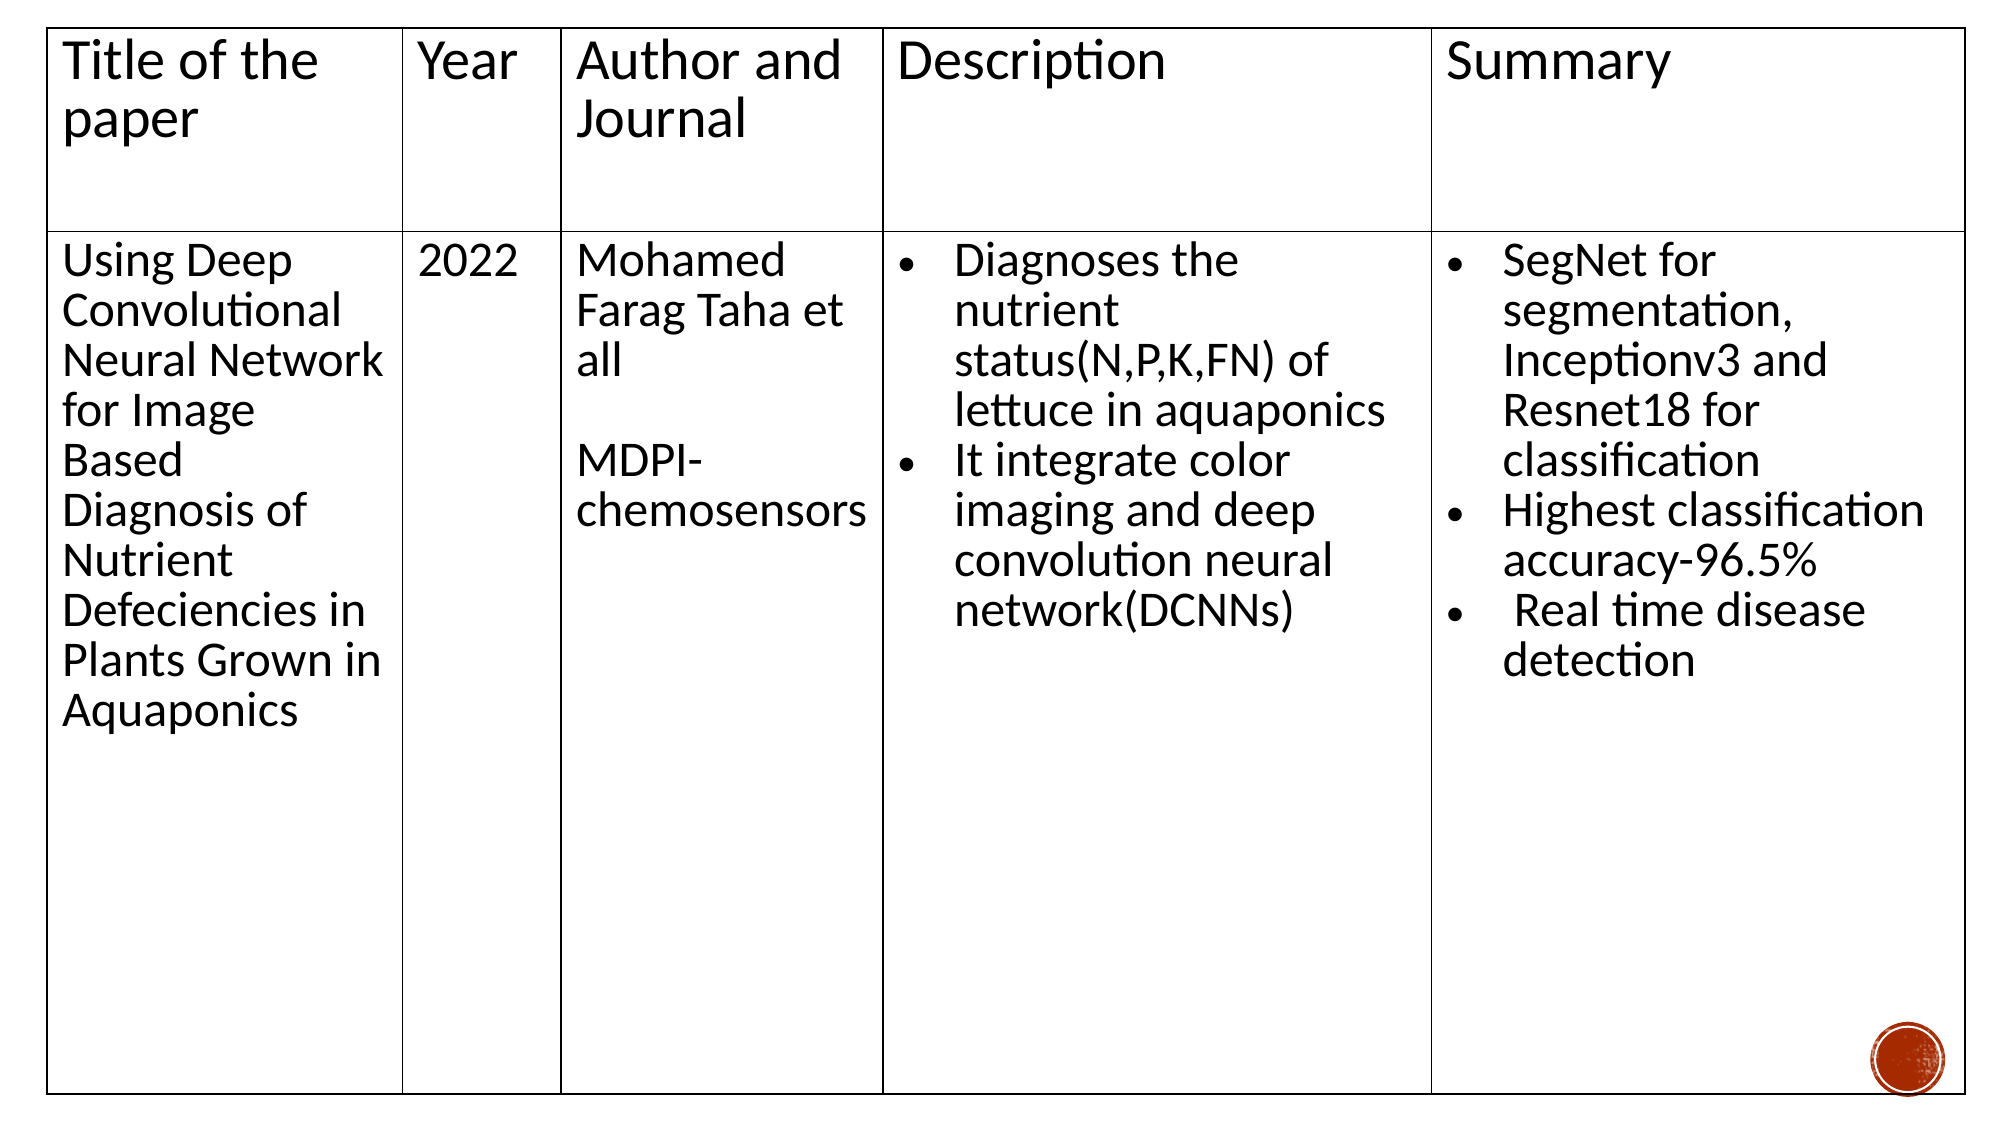

| Title of the paper | Year | Author and Journal | Description | Summary |
| --- | --- | --- | --- | --- |
| Using Deep Convolutional Neural Network for Image Based Diagnosis of Nutrient Defeciencies in Plants Grown in Aquaponics | 2022 | Mohamed Farag Taha et all MDPI-chemosensors | Diagnoses the nutrient status(N,P,K,FN) of lettuce in aquaponics It integrate color imaging and deep convolution neural network(DCNNs) | SegNet for segmentation, Inceptionv3 and Resnet18 for classification Highest classification accuracy-96.5% Real time disease detection |